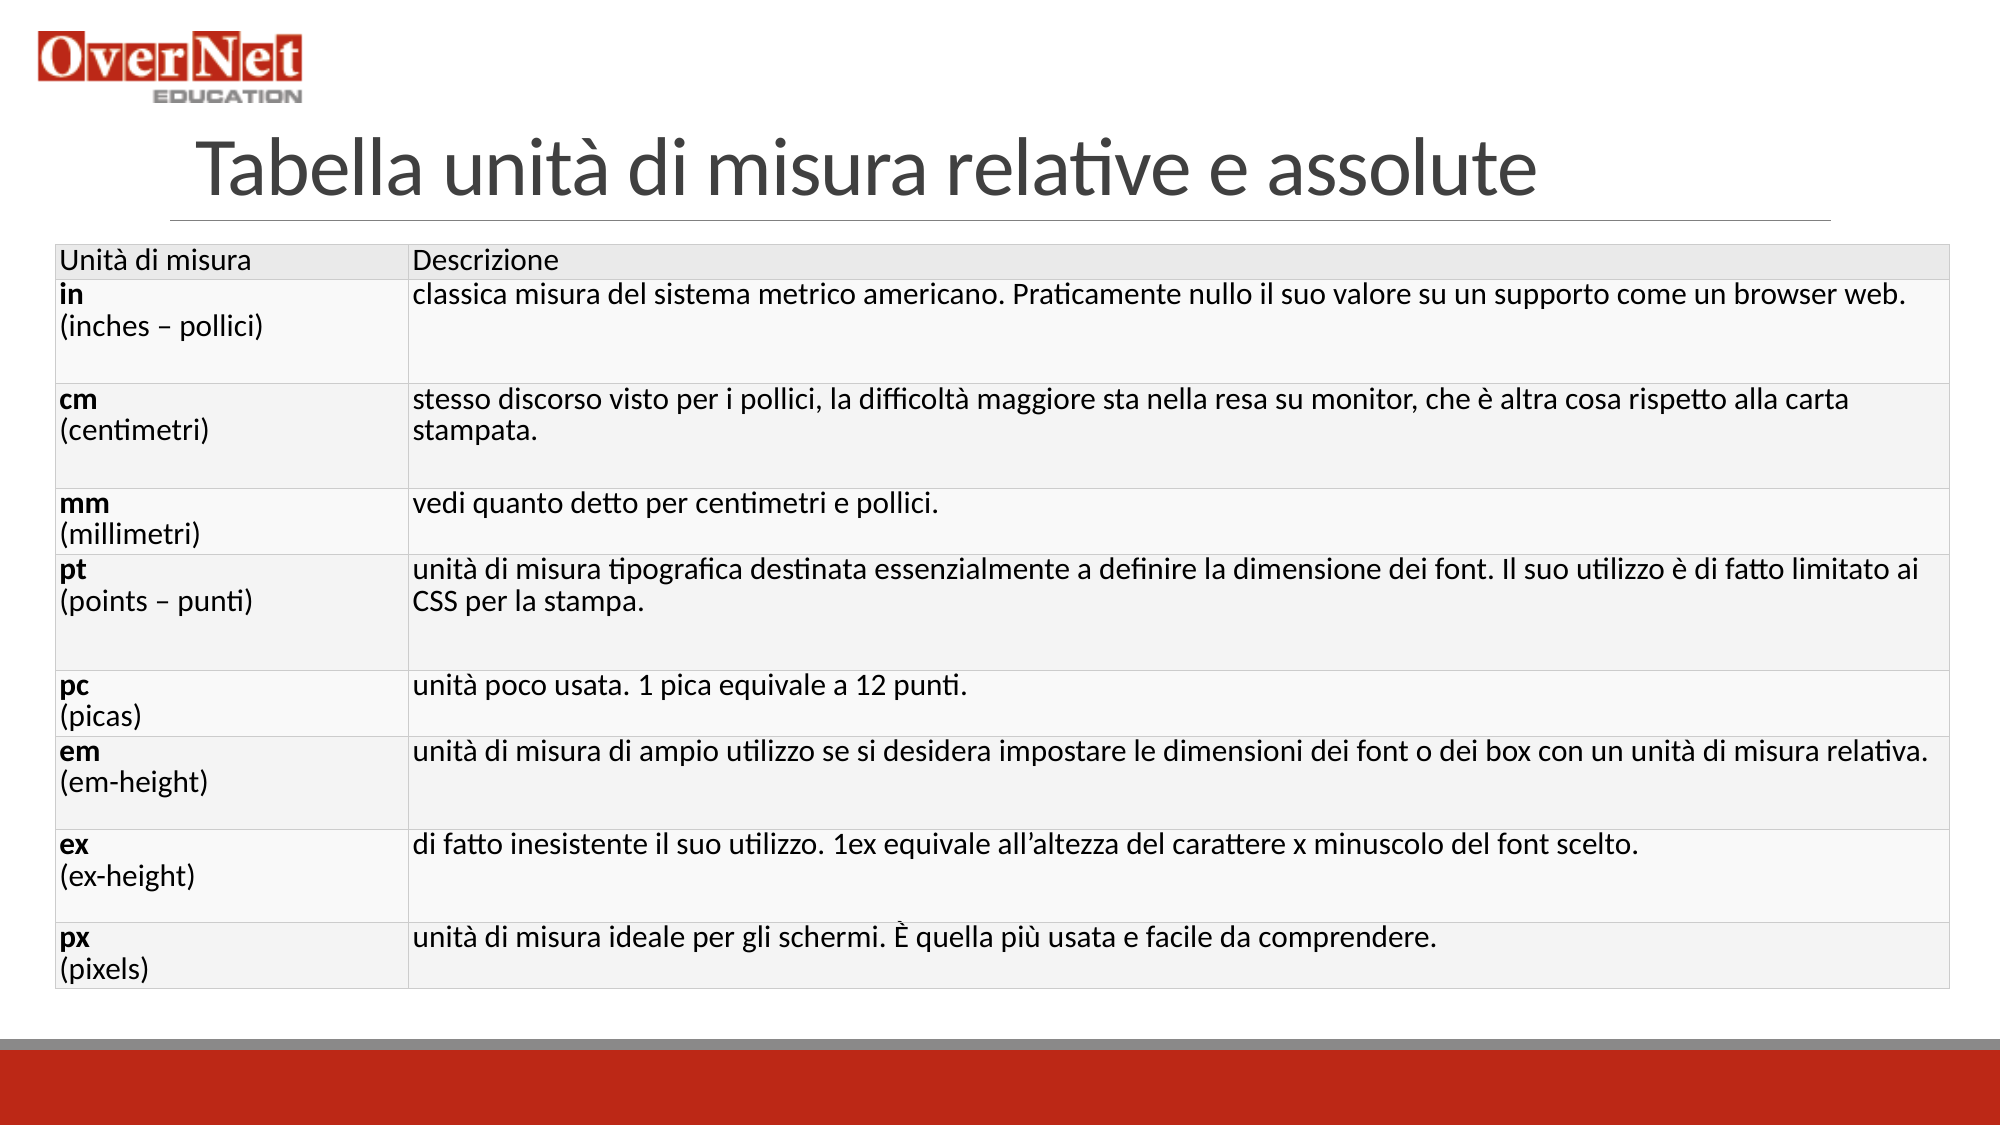

# Tabella unità di misura relative e assolute
| Unità di misura | Descrizione |
| --- | --- |
| in (inches – pollici) | classica misura del sistema metrico americano. Praticamente nullo il suo valore su un supporto come un browser web. |
| cm (centimetri) | stesso discorso visto per i pollici, la difficoltà maggiore sta nella resa su monitor, che è altra cosa rispetto alla carta stampata. |
| mm (millimetri) | vedi quanto detto per centimetri e pollici. |
| pt (points – punti) | unità di misura tipografica destinata essenzialmente a definire la dimensione dei font. Il suo utilizzo è di fatto limitato ai CSS per la stampa. |
| pc (picas) | unità poco usata. 1 pica equivale a 12 punti. |
| em (em-height) | unità di misura di ampio utilizzo se si desidera impostare le dimensioni dei font o dei box con un unità di misura relativa. |
| ex (ex-height) | di fatto inesistente il suo utilizzo. 1ex equivale all’altezza del carattere x minuscolo del font scelto. |
| px (pixels) | unità di misura ideale per gli schermi. È quella più usata e facile da comprendere. |